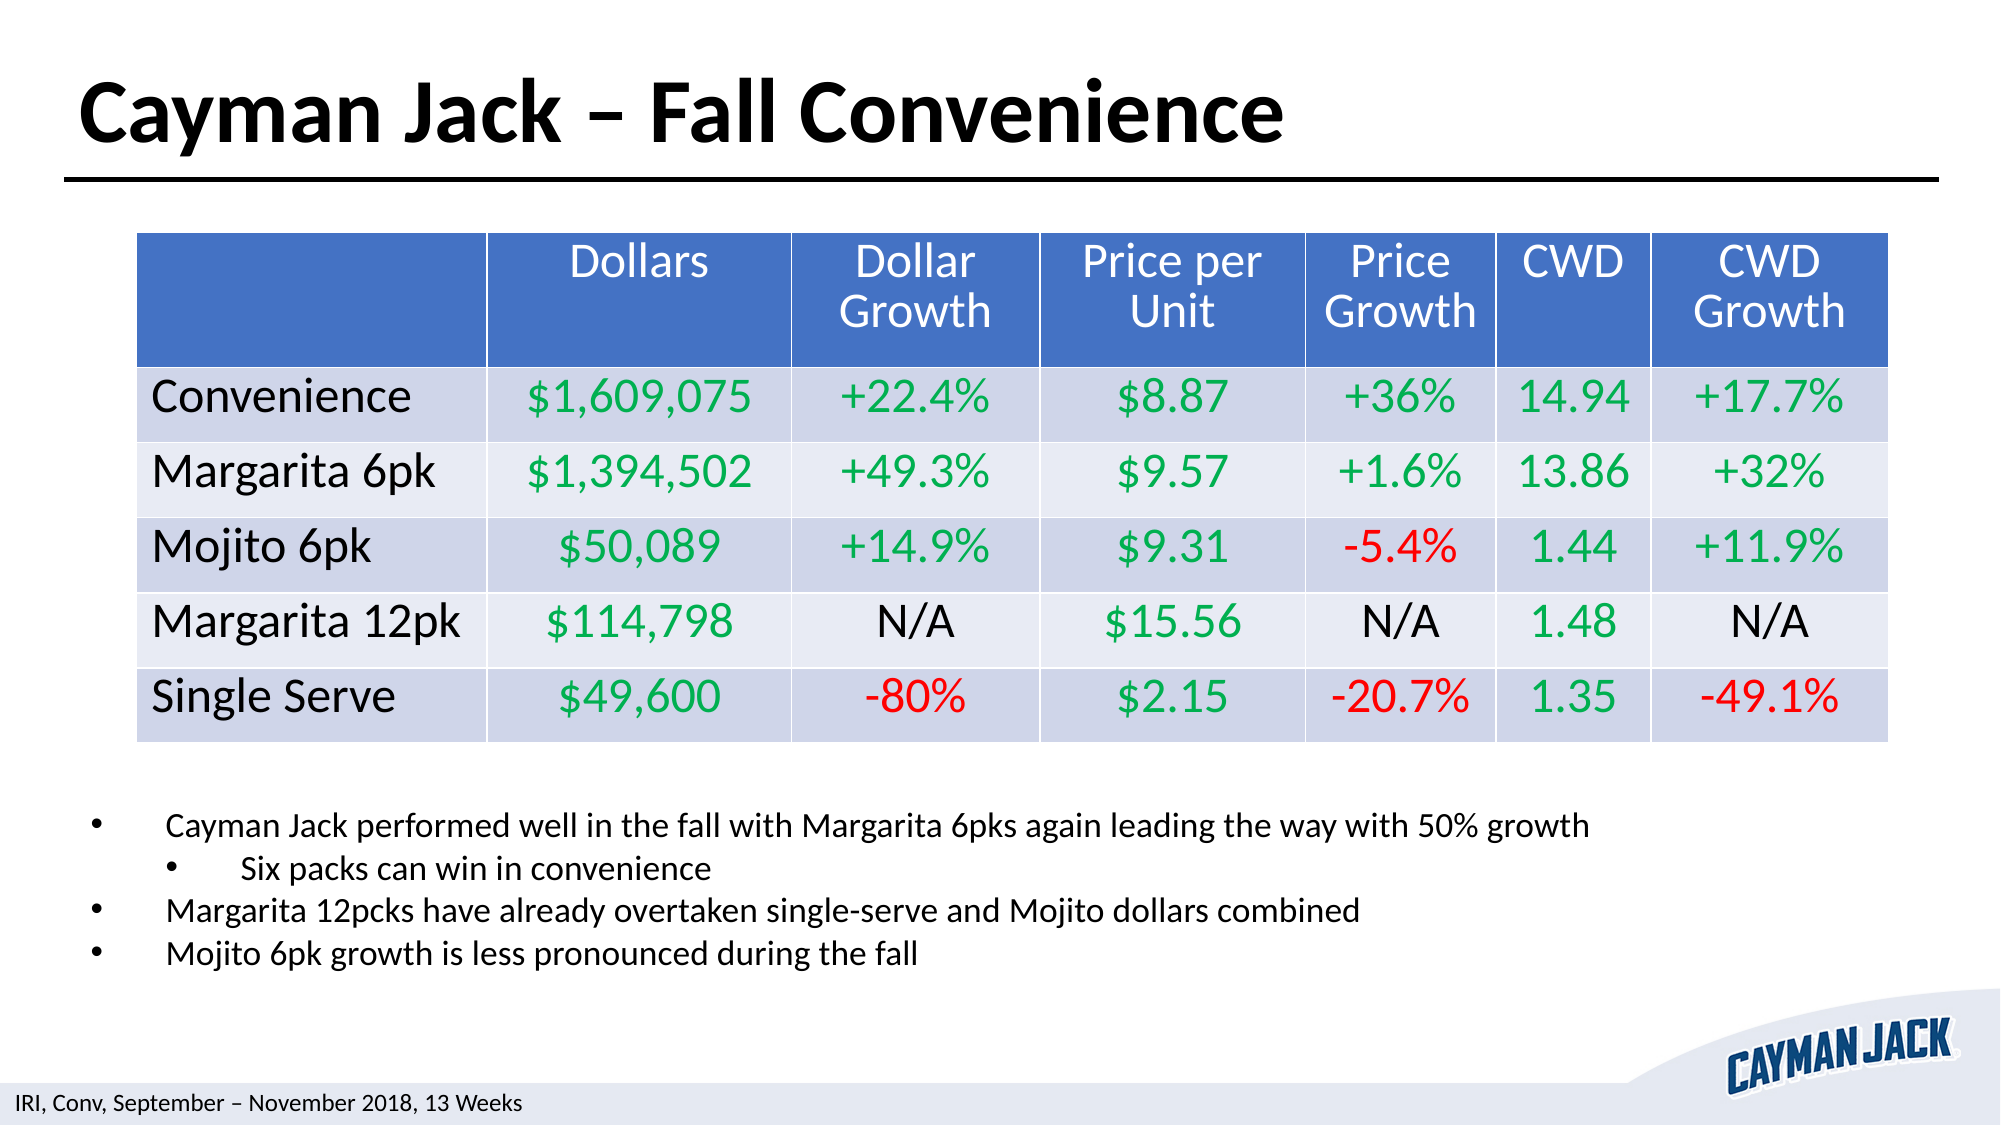

Cayman Jack – Fall Convenience
|  | Dollars | Dollar Growth | Price per Unit | Price Growth | CWD | CWD Growth |
| --- | --- | --- | --- | --- | --- | --- |
| Convenience | $1,609,075 | +22.4% | $8.87 | +36% | 14.94 | +17.7% |
| Margarita 6pk | $1,394,502 | +49.3% | $9.57 | +1.6% | 13.86 | +32% |
| Mojito 6pk | $50,089 | +14.9% | $9.31 | -5.4% | 1.44 | +11.9% |
| Margarita 12pk | $114,798 | N/A | $15.56 | N/A | 1.48 | N/A |
| Single Serve | $49,600 | -80% | $2.15 | -20.7% | 1.35 | -49.1% |
Cayman Jack performed well in the fall with Margarita 6pks again leading the way with 50% growth
Six packs can win in convenience
Margarita 12pcks have already overtaken single-serve and Mojito dollars combined
Mojito 6pk growth is less pronounced during the fall
IRI, Conv, September – November 2018, 13 Weeks